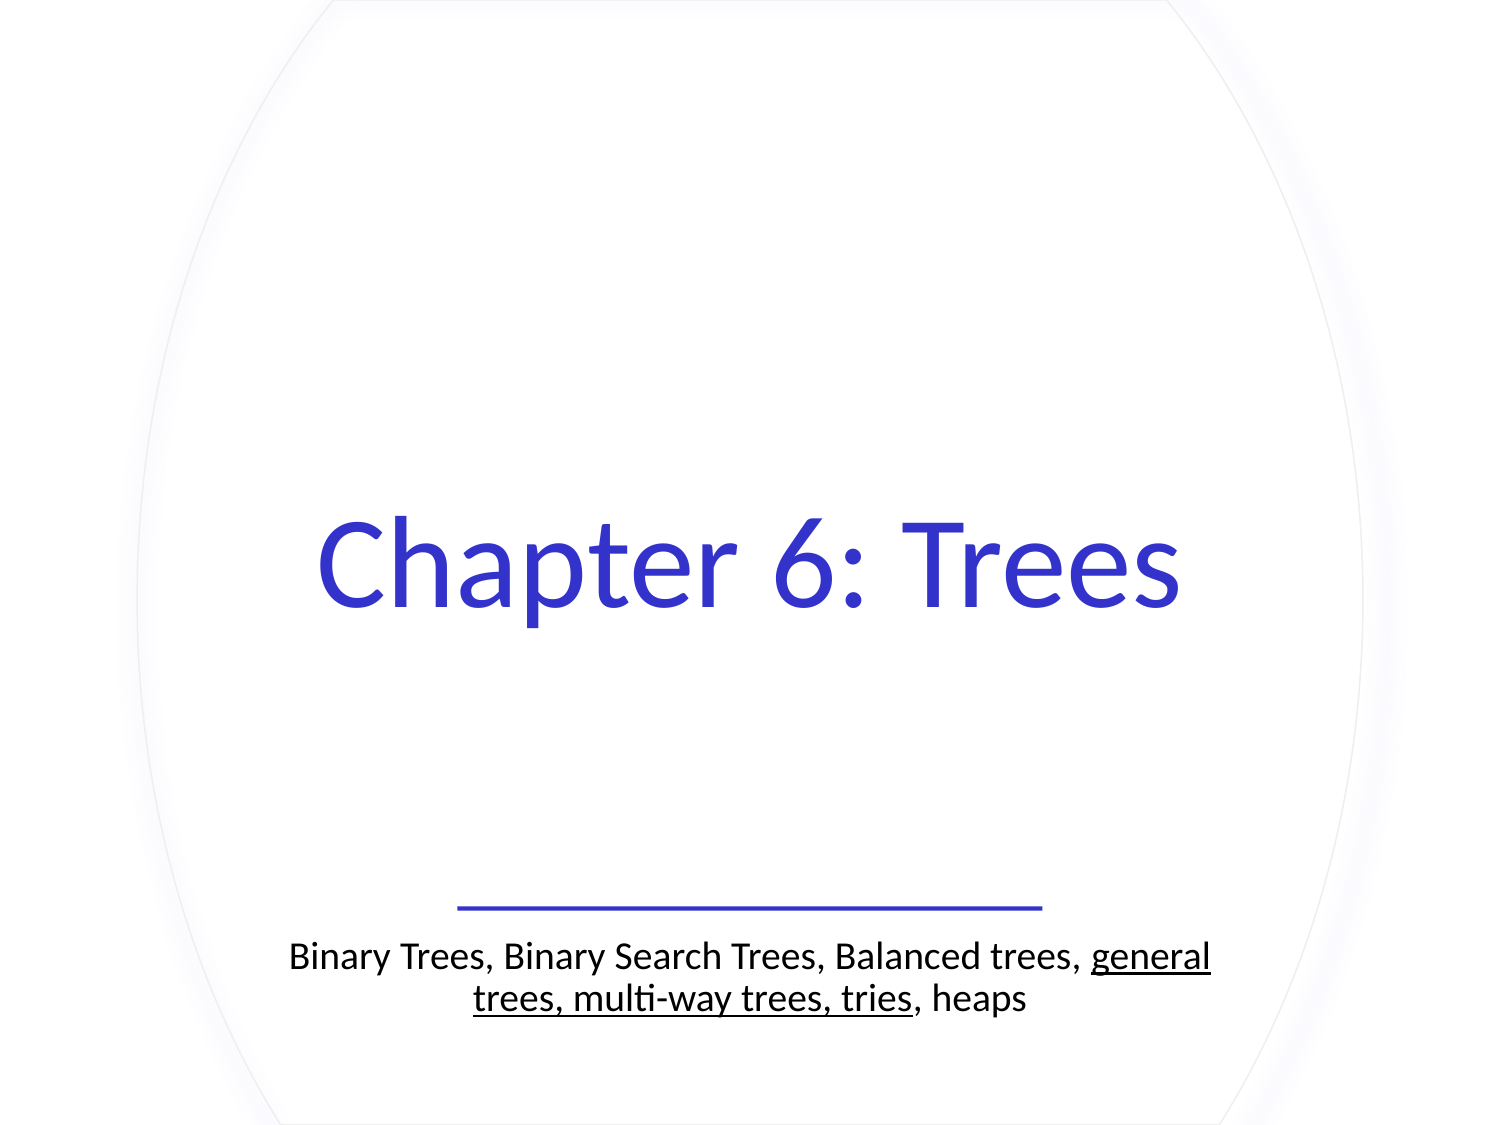

# Chapter 6: Trees

Binary Trees, Binary Search Trees, Balanced trees, general trees, multi-way trees, tries, heaps